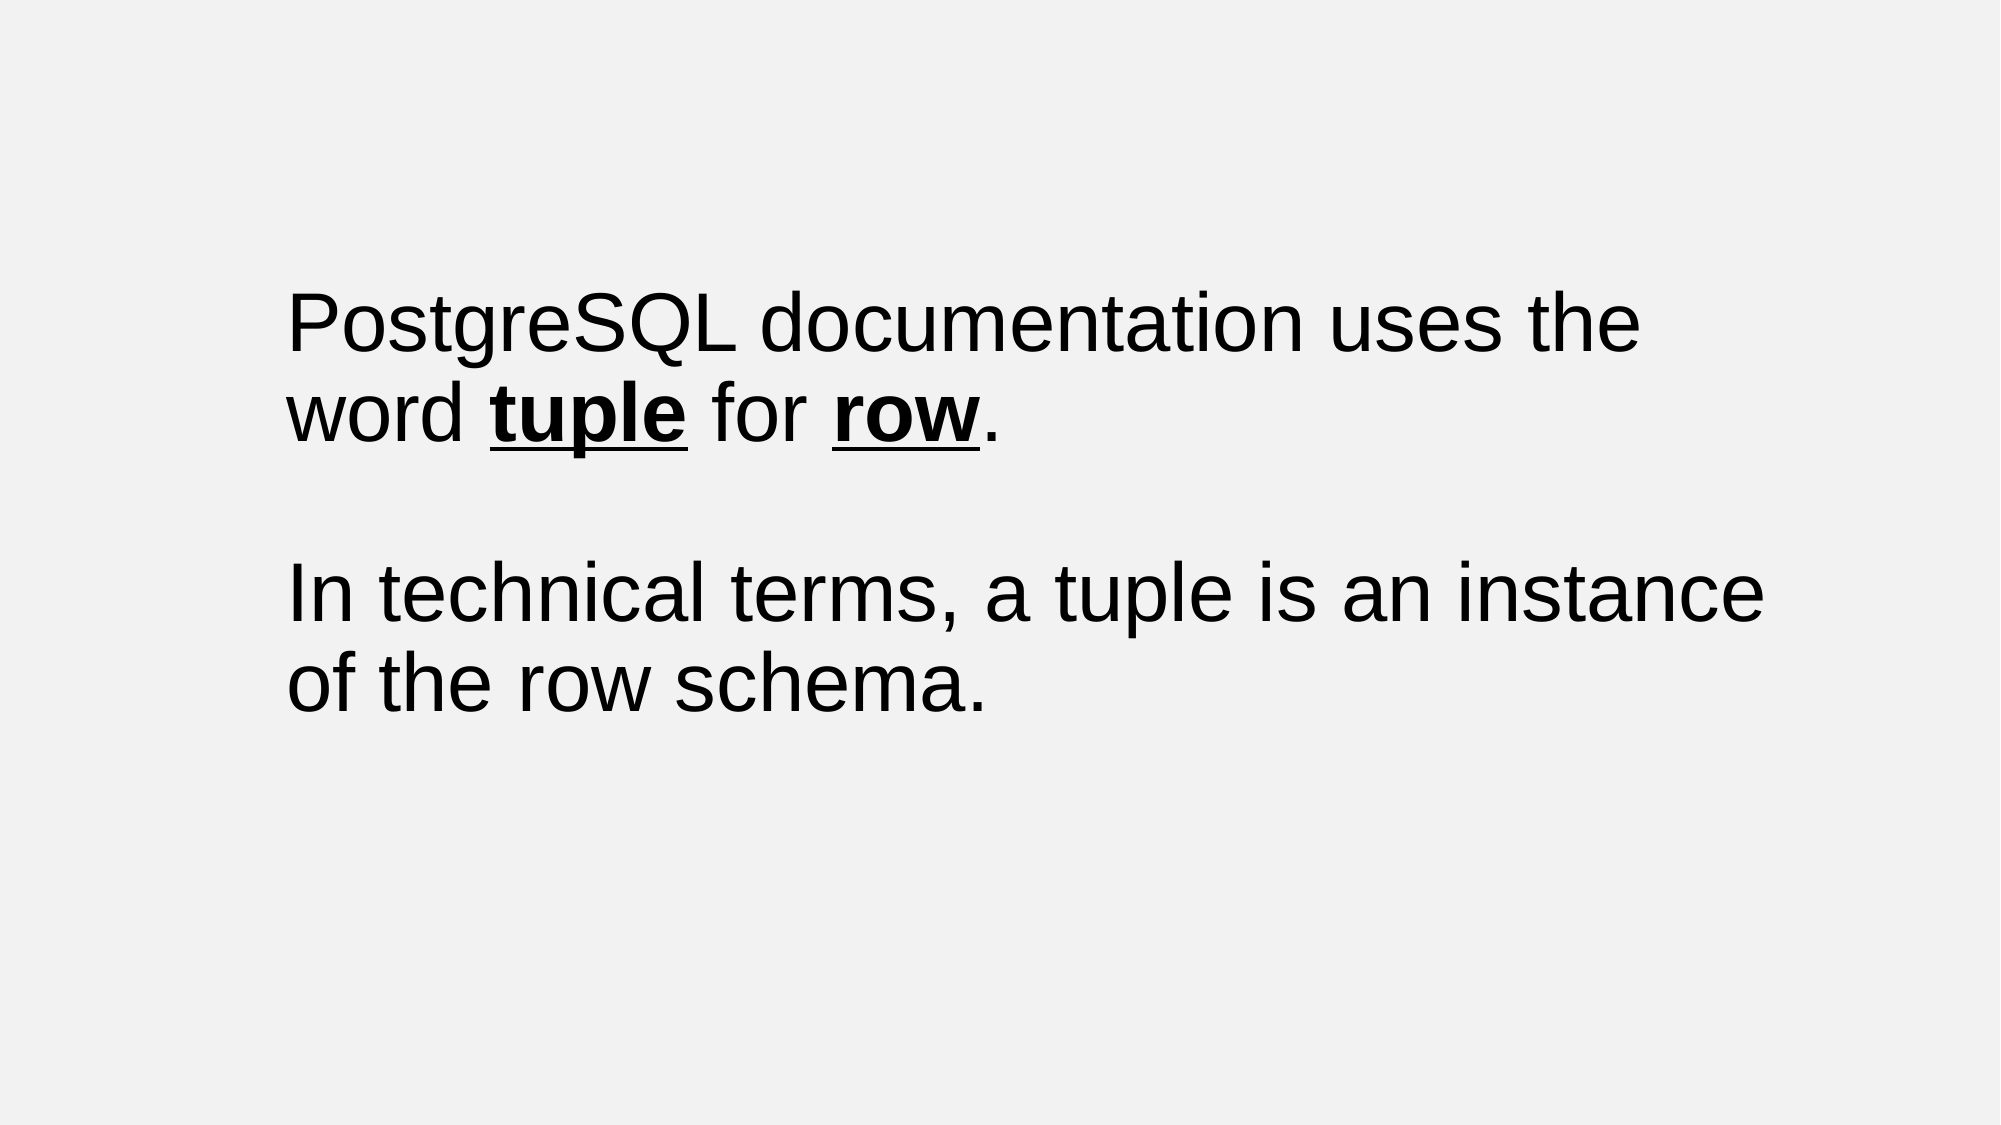

PostgreSQL documentation uses the word tuple for row.
In technical terms, a tuple is an instance of the row schema.